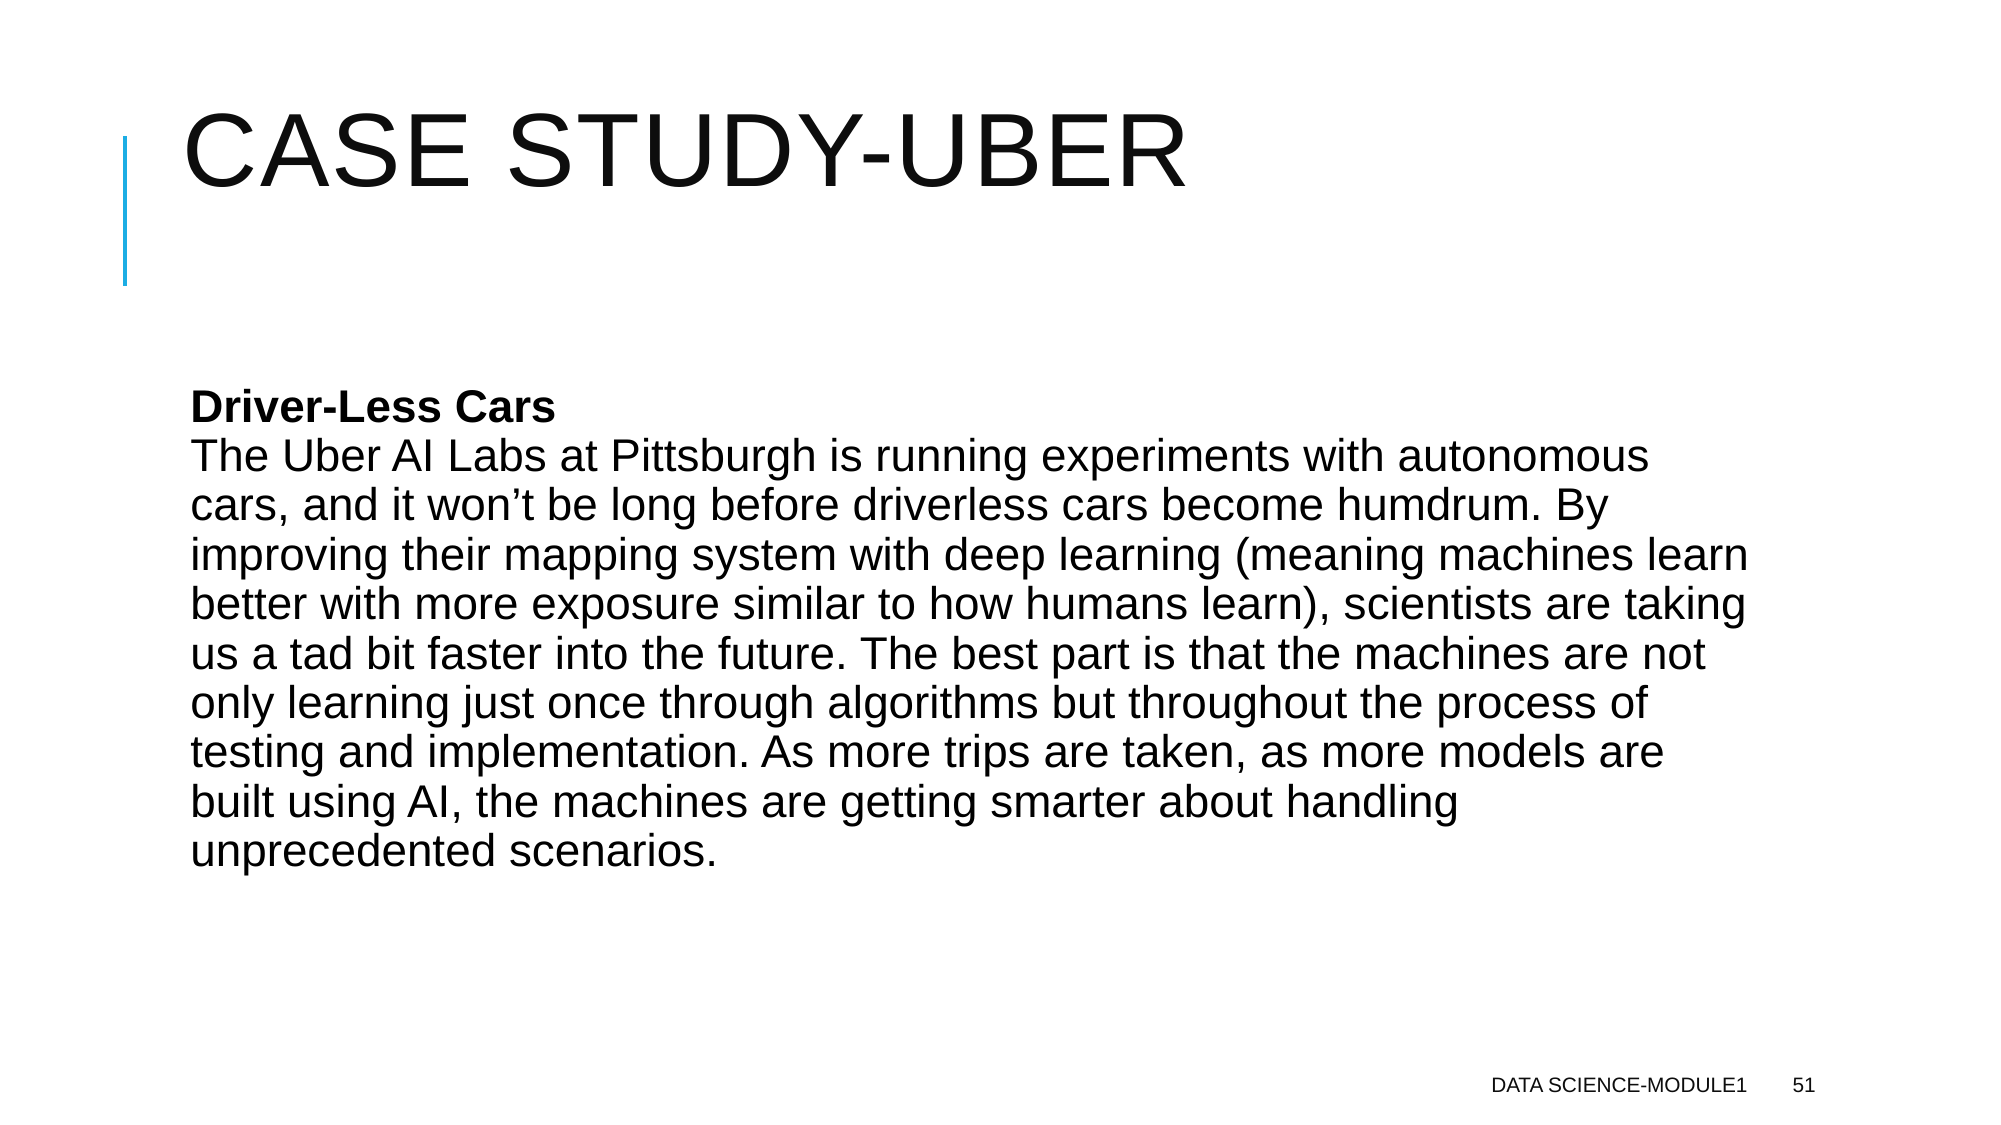

# Case study-uber
Driver-Less Cars
The Uber AI Labs at Pittsburgh is running experiments with autonomous cars, and it won’t be long before driverless cars become humdrum. By improving their mapping system with deep learning (meaning machines learn better with more exposure similar to how humans learn), scientists are taking us a tad bit faster into the future. The best part is that the machines are not only learning just once through algorithms but throughout the process of testing and implementation. As more trips are taken, as more models are built using AI, the machines are getting smarter about handling unprecedented scenarios.
Data Science-Module1
51